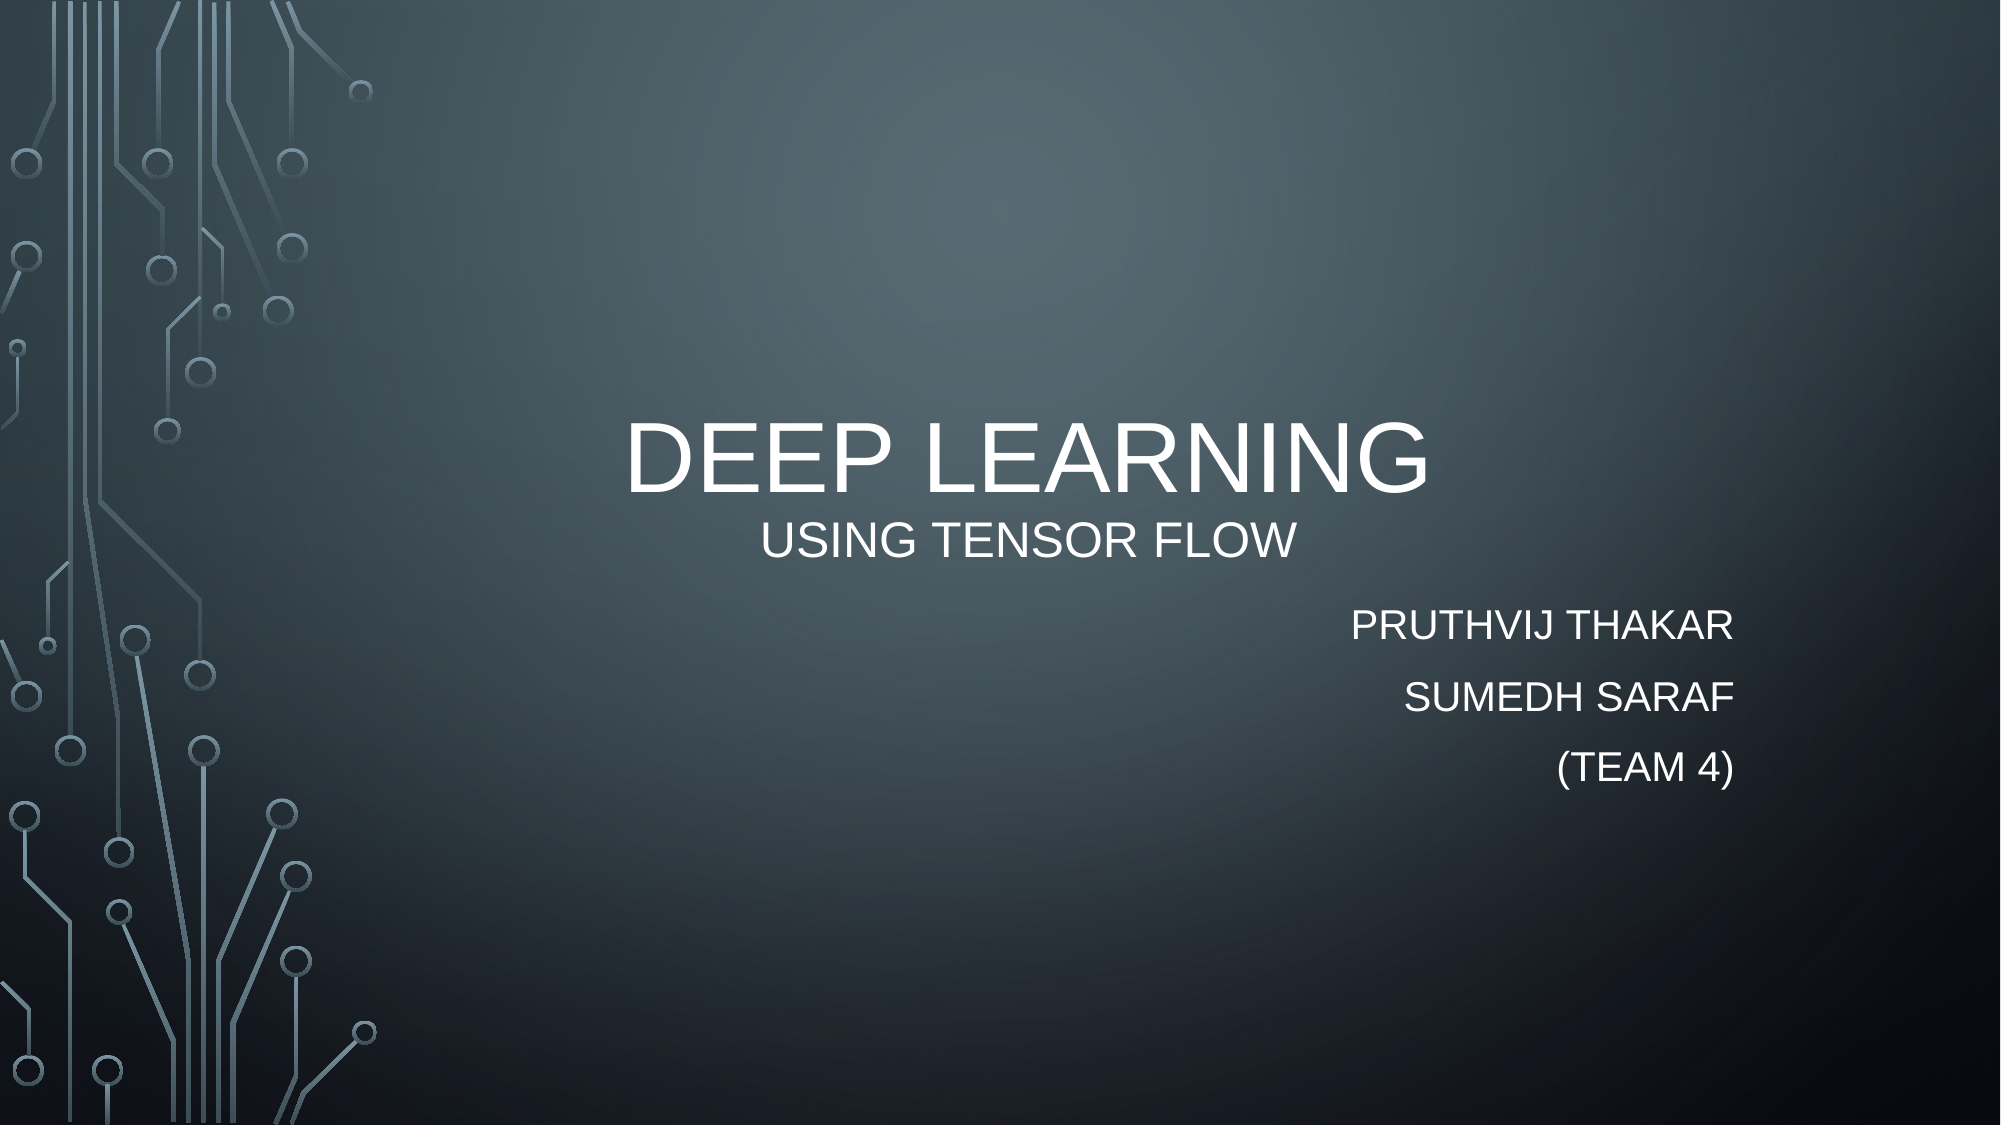

# Deep learning using Tensor flow
Pruthvij Thakar
Sumedh saraf
(TEAM 4)